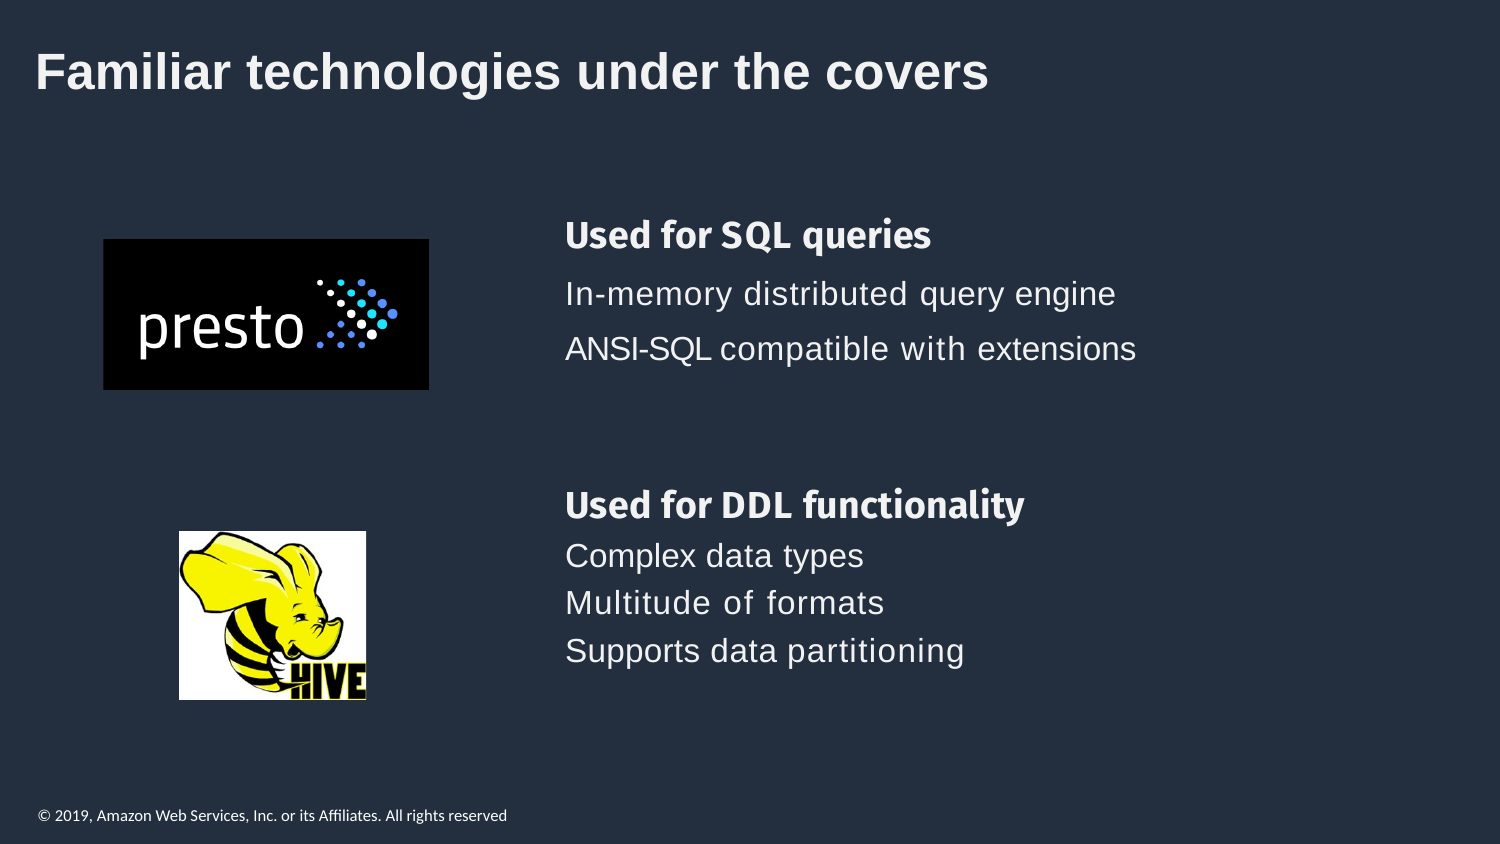

# Familiar technologies under the covers
Used for SQL queries
In-memory distributed query engine  ANSI-SQL compatible with extensions

Used for DDL functionality  Complex data types
Multitude of formats  Supports data partitioning